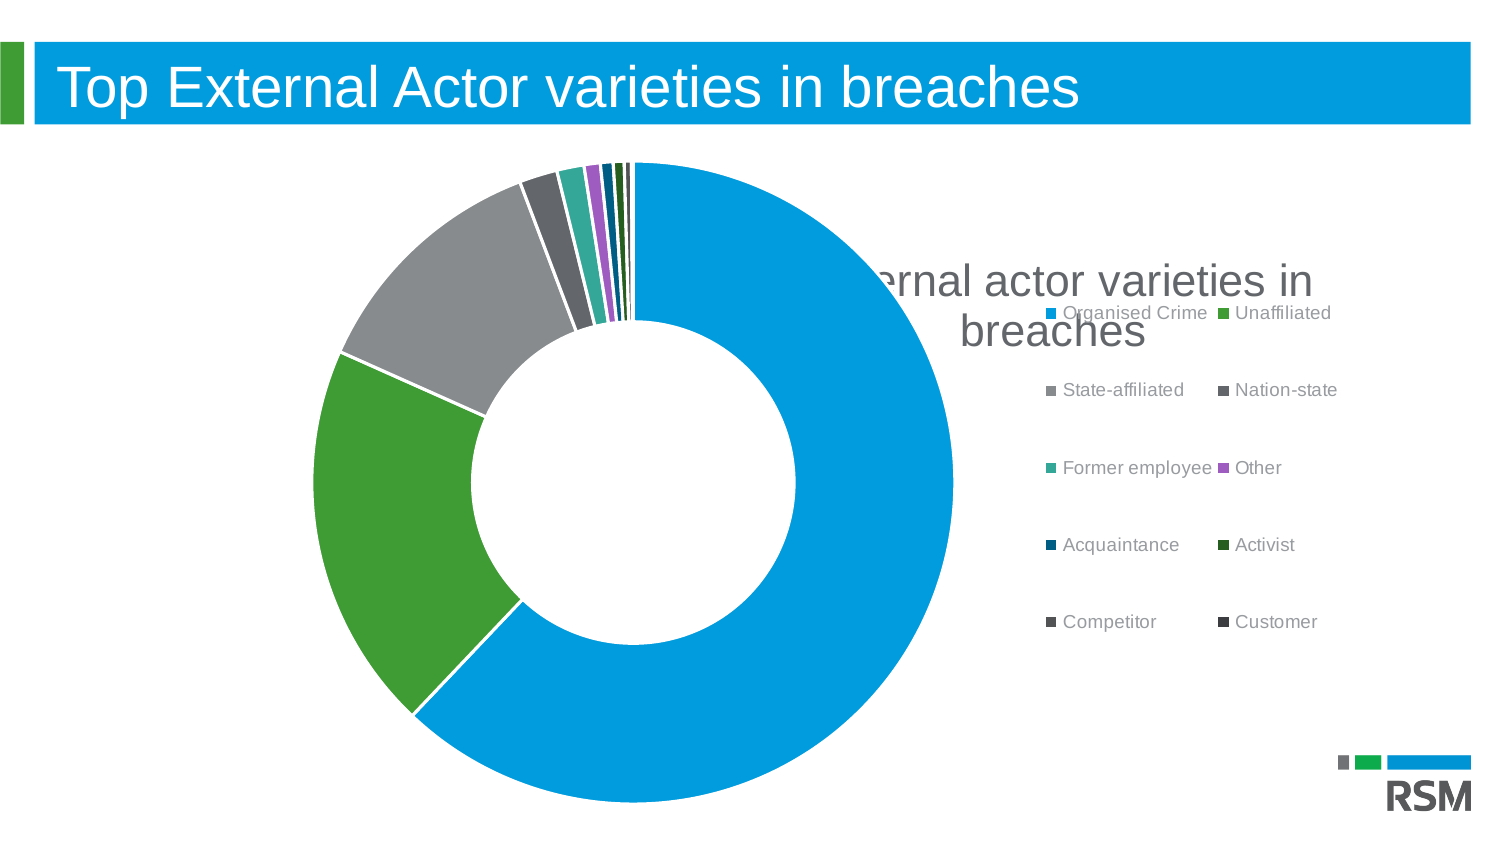

# Top External Actor varieties in breaches

### Chart

| Category |  |
|---|---|
| Organised Crime | 681.0 |
| Unaffiliated | 215.0 |
| State-affiliated | 138.0 |
| Nation-state | 21.0 |
| Former employee | 15.0 |
| Other | 9.0 |
| Acquaintance | 7.0 |
| Activist | 6.0 |
| Competitor | 4.0 |
| Customer | 1.0 |

### Chart: External actor varieties in breaches

| Category |
|---|